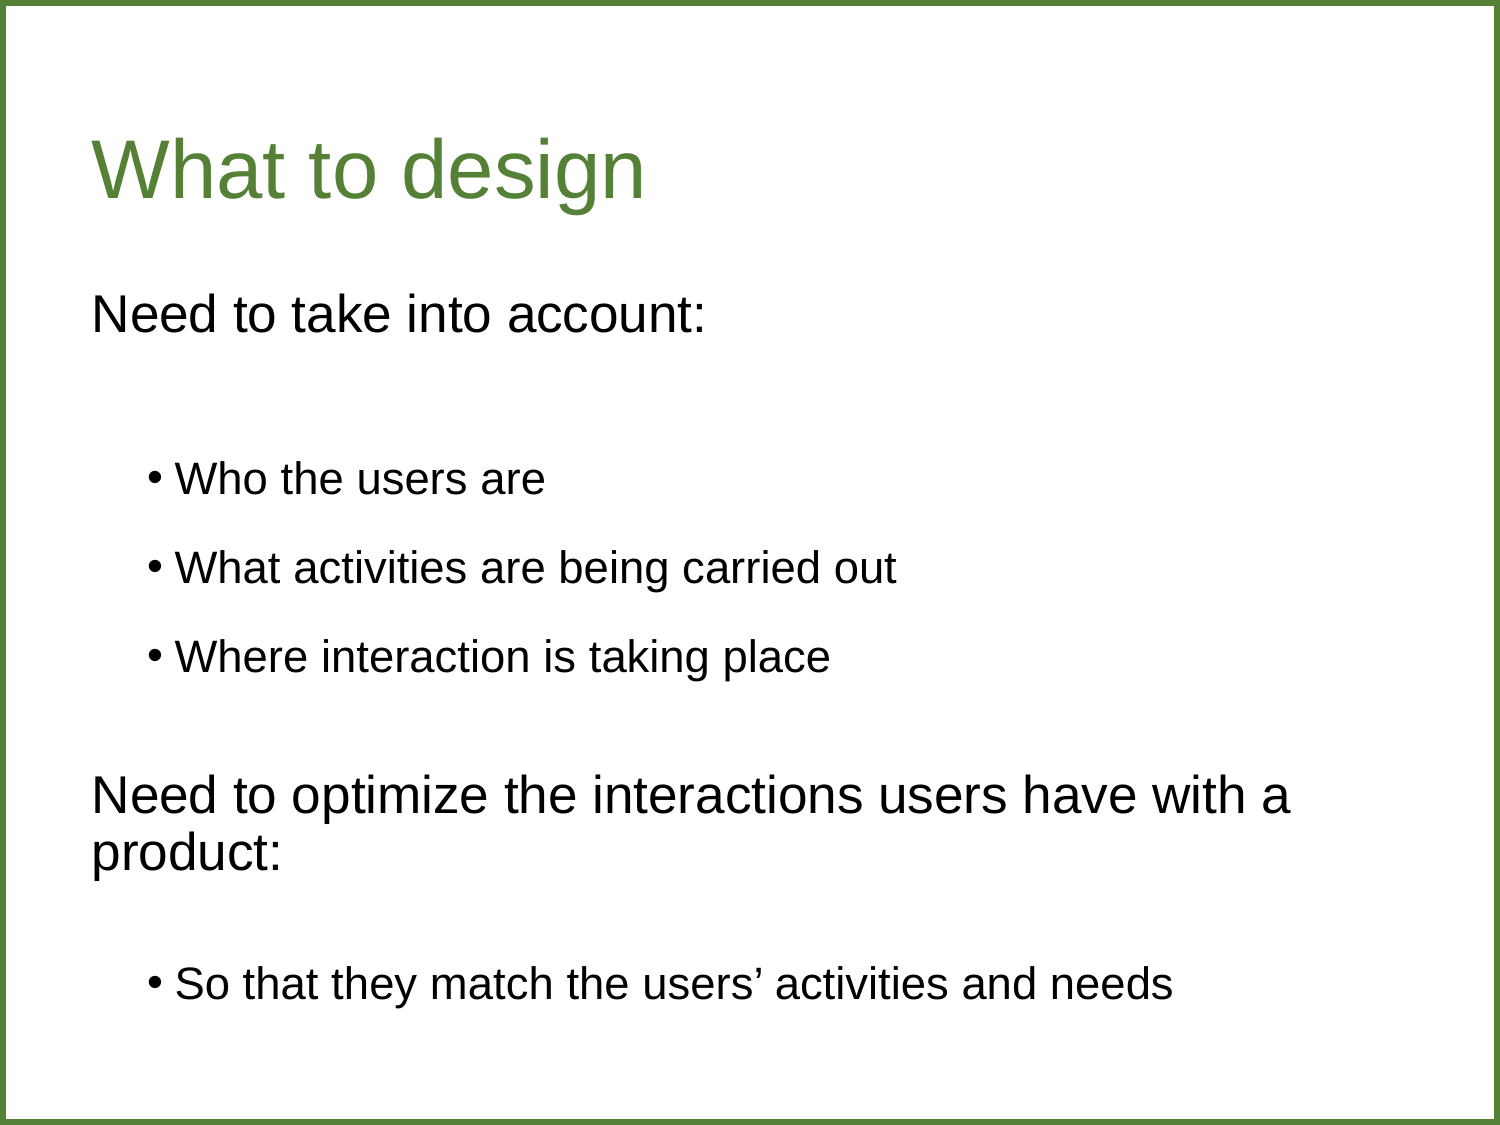

# What to design
Need to take into account:

Who the users are
What activities are being carried out
Where interaction is taking place

Need to optimize the interactions users have with a product:

So that they match the users’ activities and needs